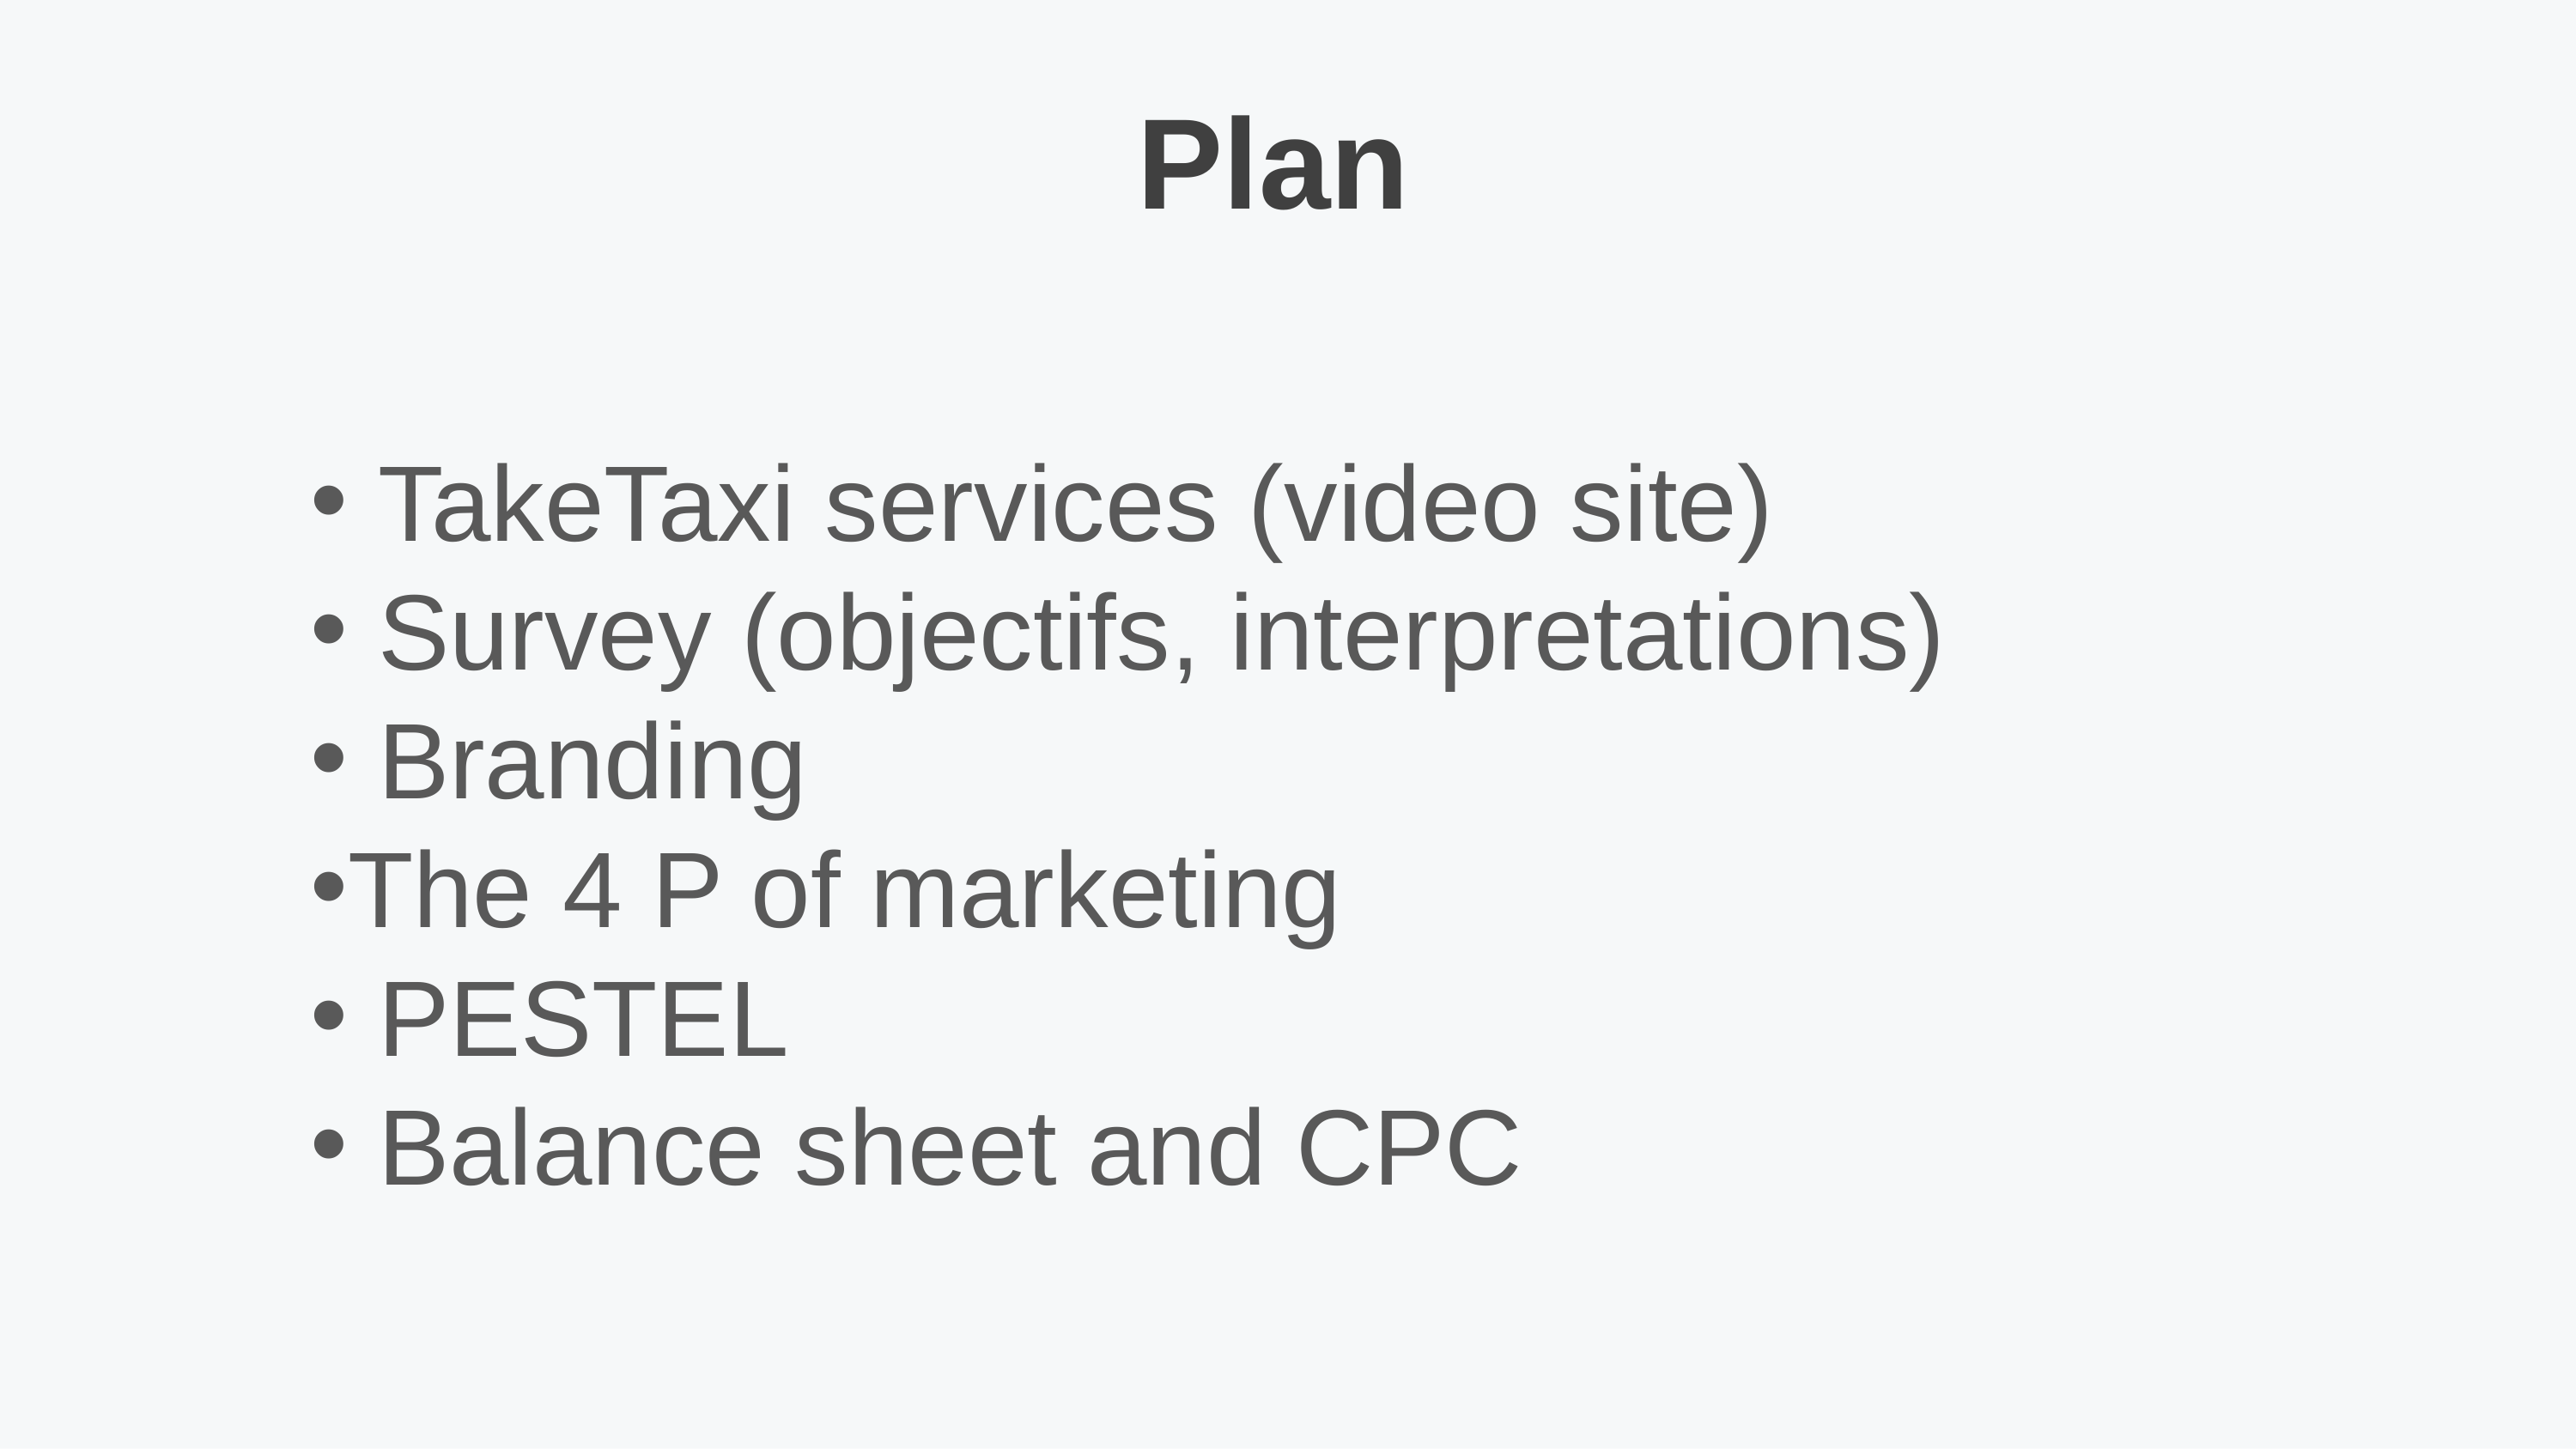

# Plan
 TakeTaxi services (video site)
 Survey (objectifs, interpretations)
 Branding
The 4 P of marketing
 PESTEL
 Balance sheet and CPC